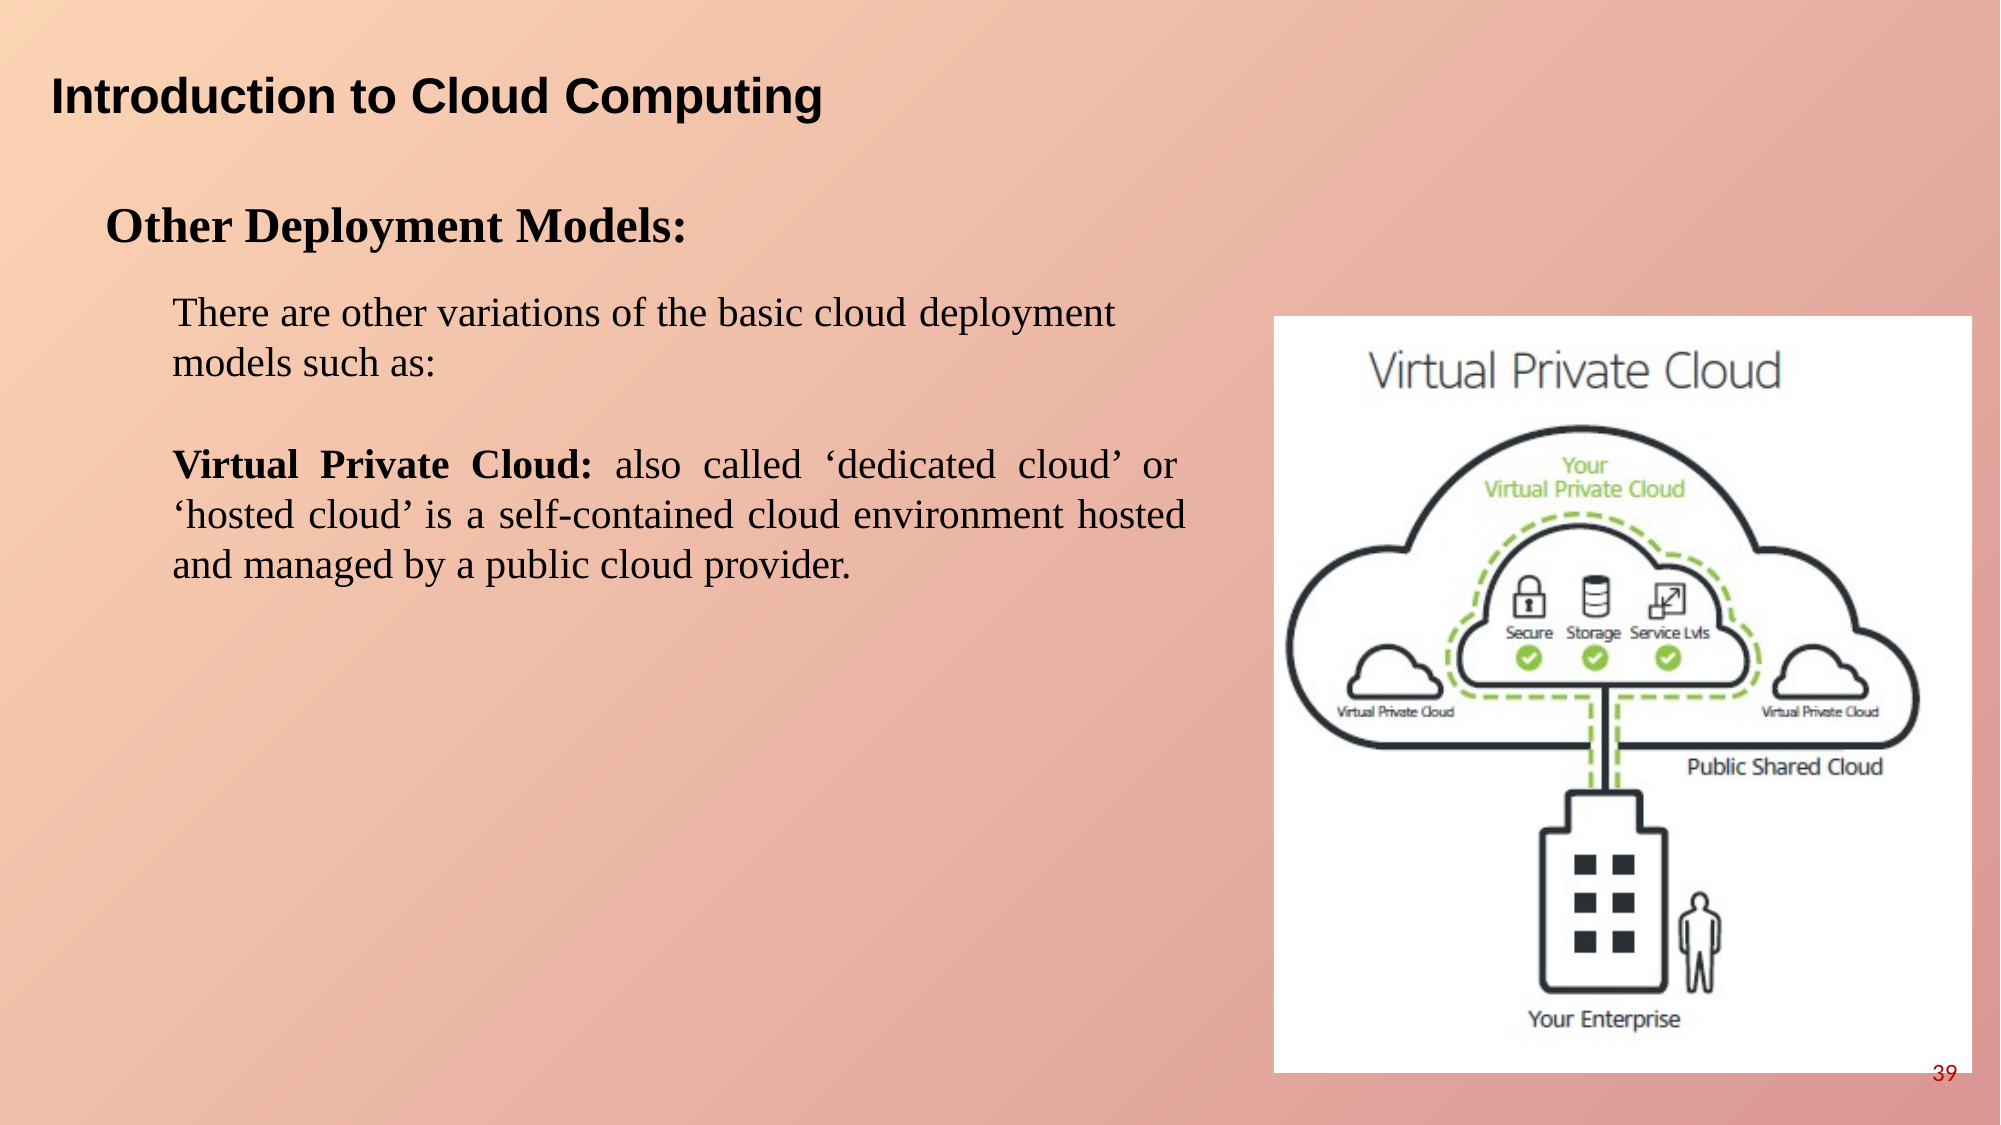

# Introduction to Cloud Computing
Other Deployment Models:
There are other variations of the basic cloud deployment
models such as:

Virtual Private Cloud: also called ‘dedicated cloud’ or  ‘hosted cloud’ is a self-contained cloud environment hosted  and managed by a public cloud provider.

39